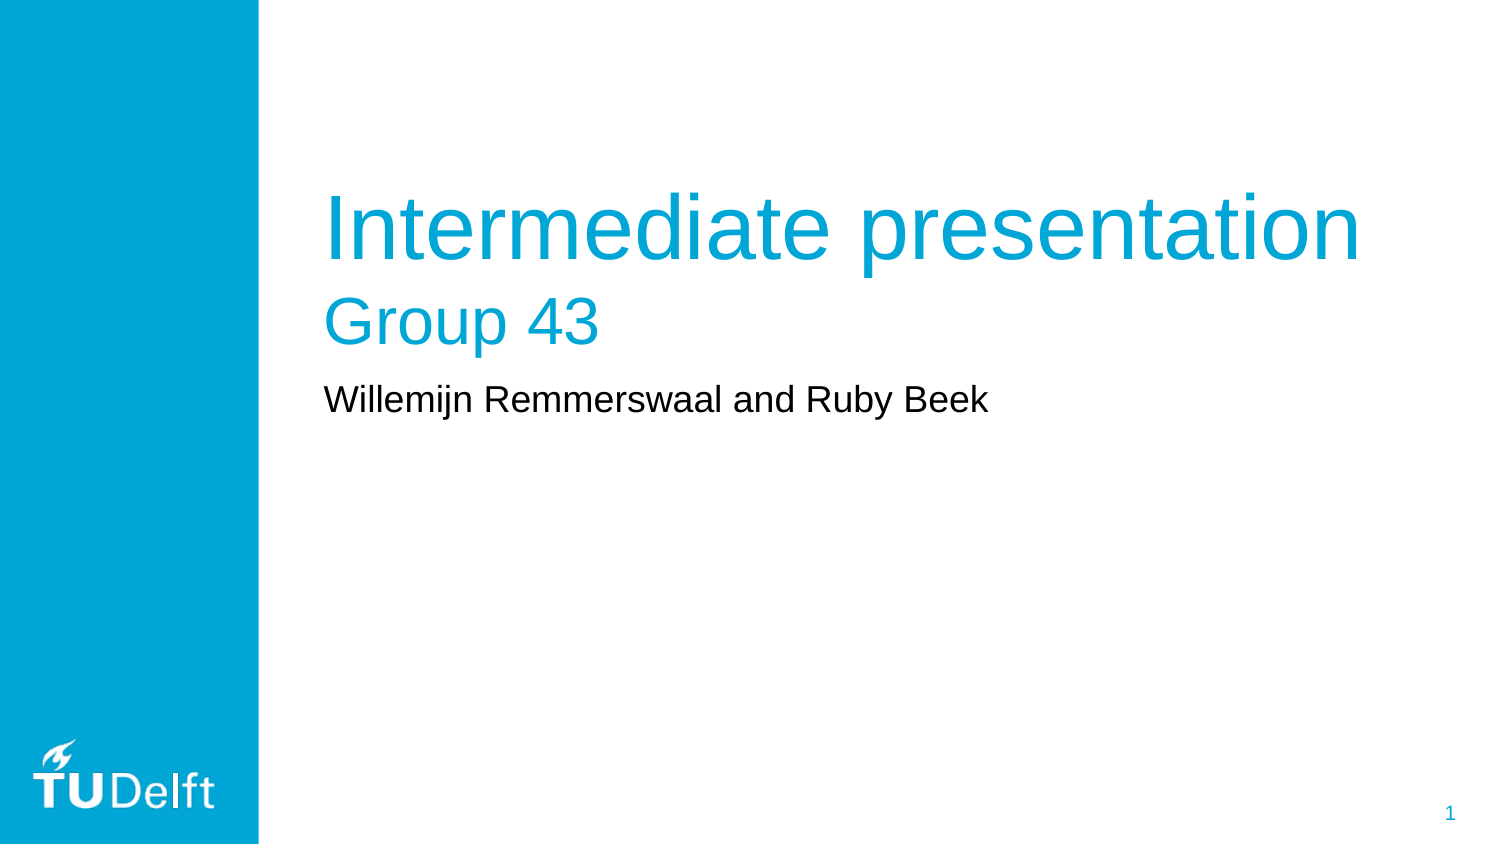

# Intermediate presentation Group 43
Willemijn Remmerswaal and Ruby Beek